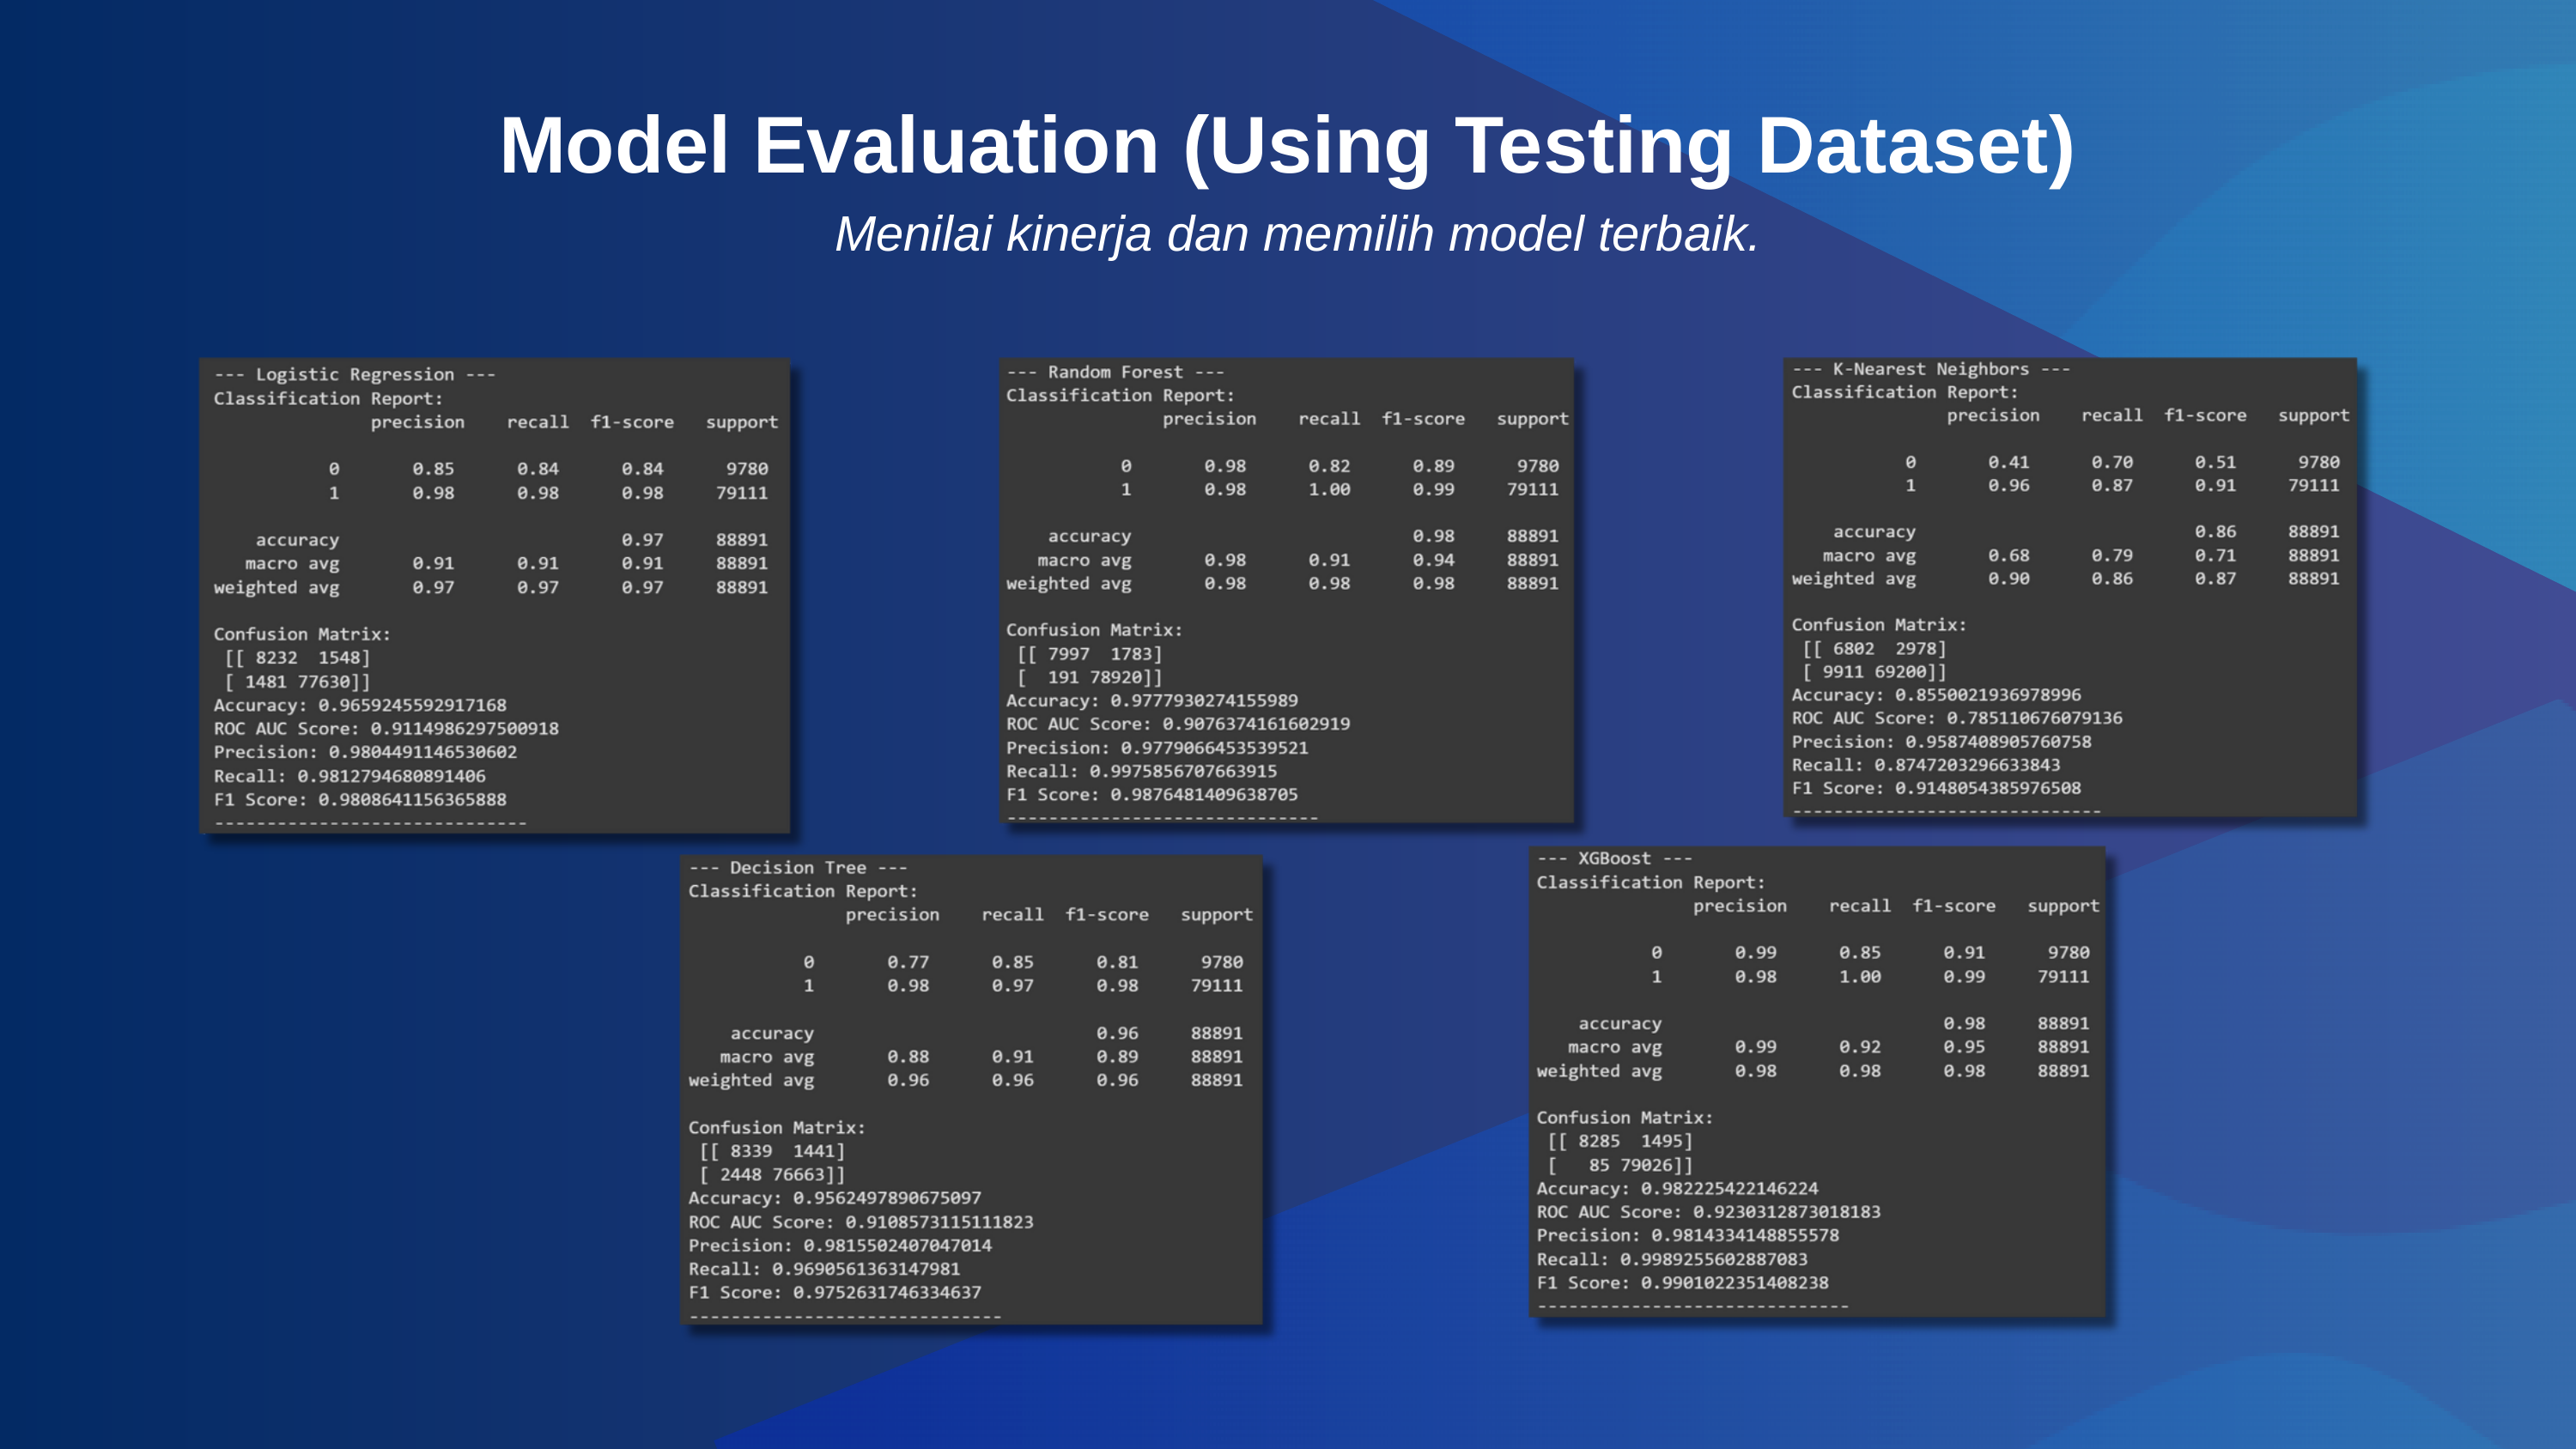

Model Evaluation (Using Testing Dataset)
Menilai kinerja dan memilih model terbaik.